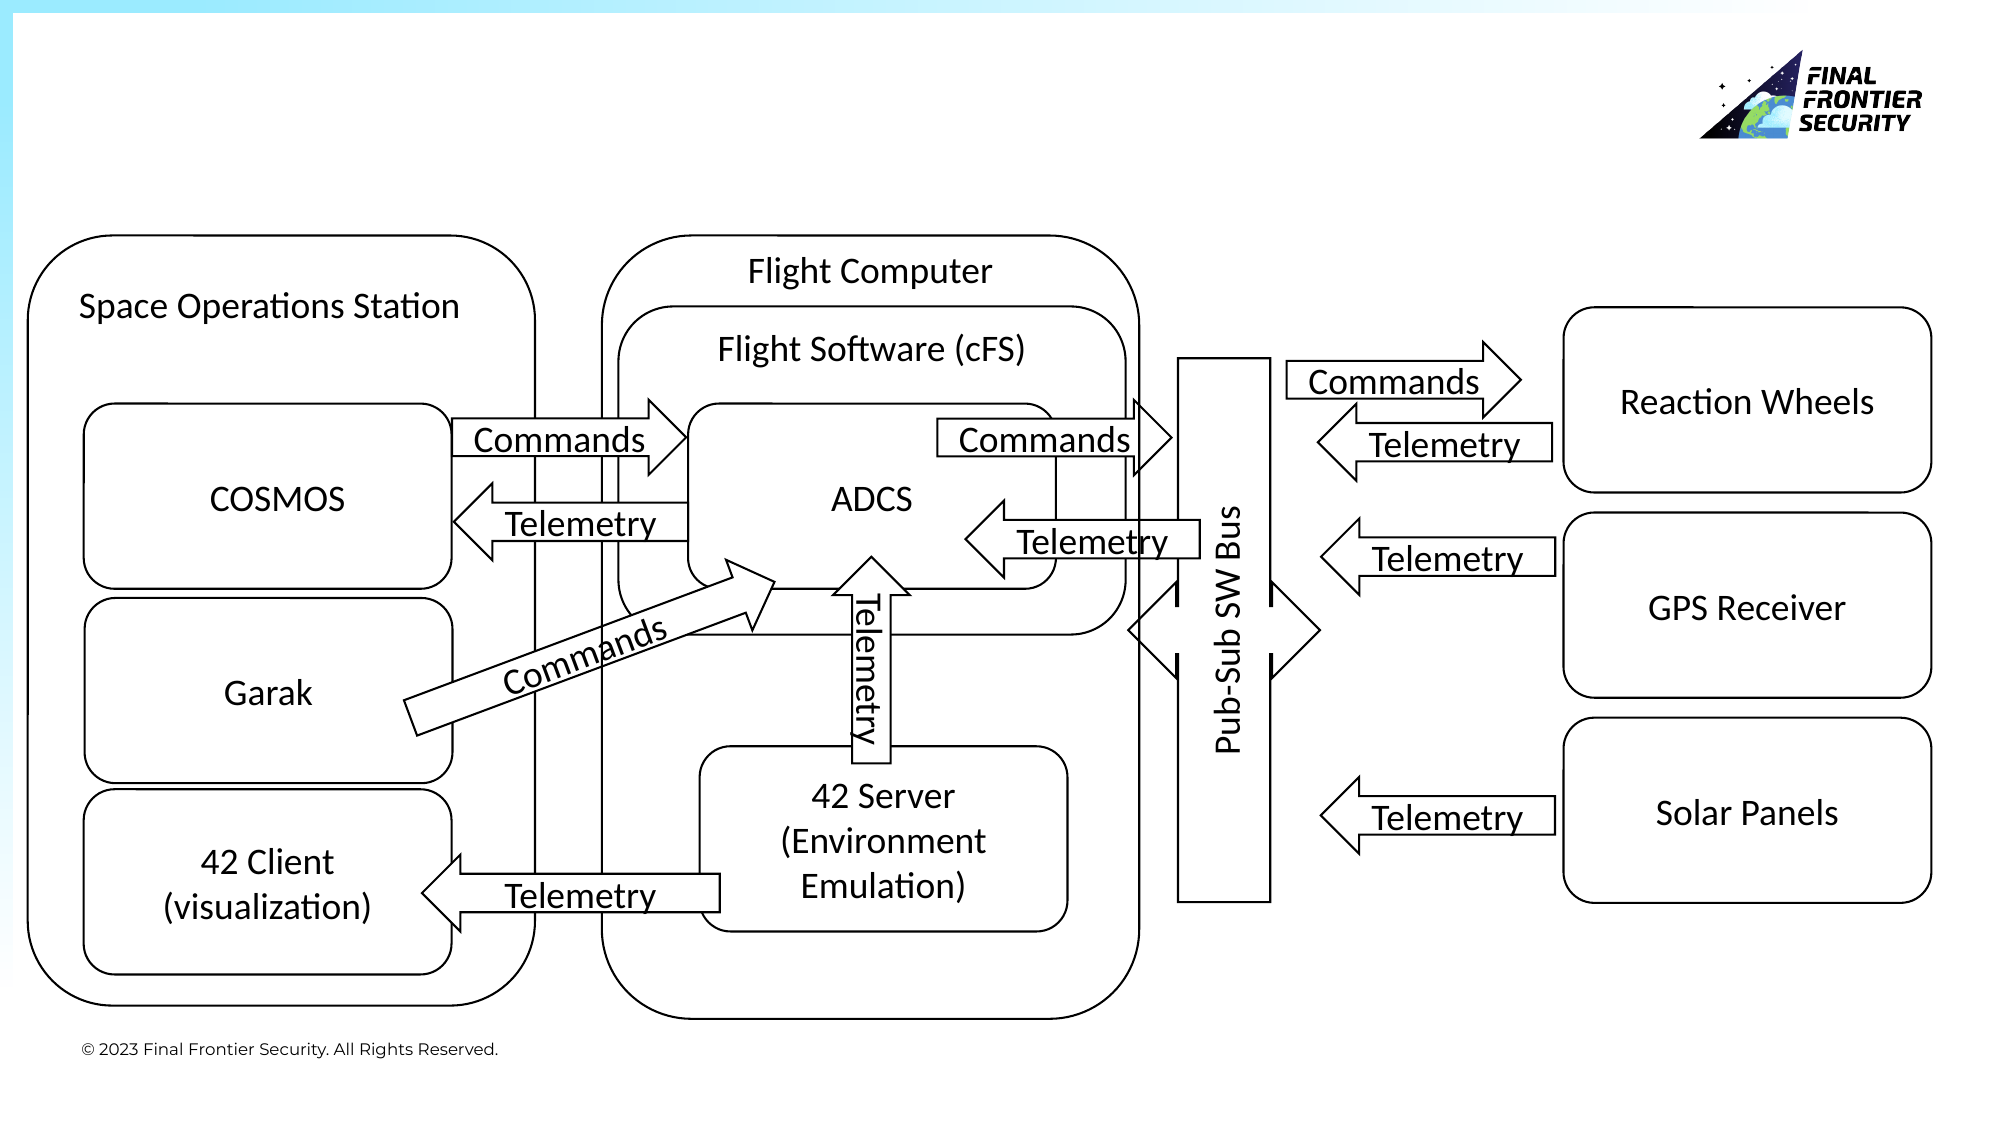

#

Flight Computer
Space Operations Station

Reaction Wheels
Flight Software (cFS)
Commands

Commands
Commands
CCOSMOS
ADCS
Telemetry
Telemetry
Telemetry
GPS Receiver
Telemetry
Garak
Pub-Sub SW Bus
Commands
Telemetry
Solar Panels
42 Server
(Environment Emulation)
Telemetry
42 Client
(visualization)
Telemetry